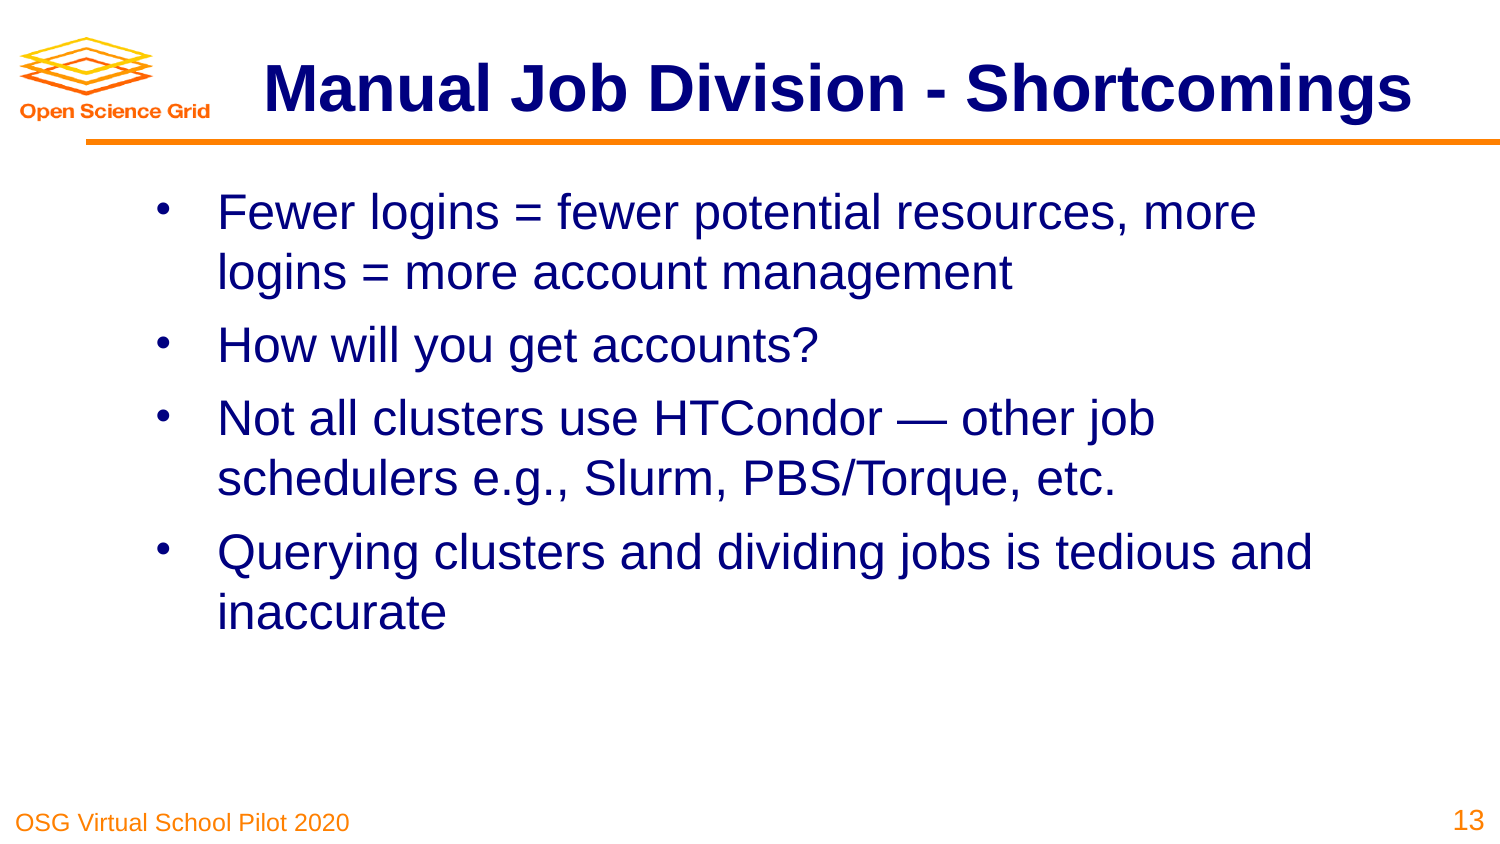

# Manual Job Division - Shortcomings
Fewer logins = fewer potential resources, more logins = more account management
How will you get accounts?
Not all clusters use HTCondor — other job schedulers e.g., Slurm, PBS/Torque, etc.
Querying clusters and dividing jobs is tedious and inaccurate
13